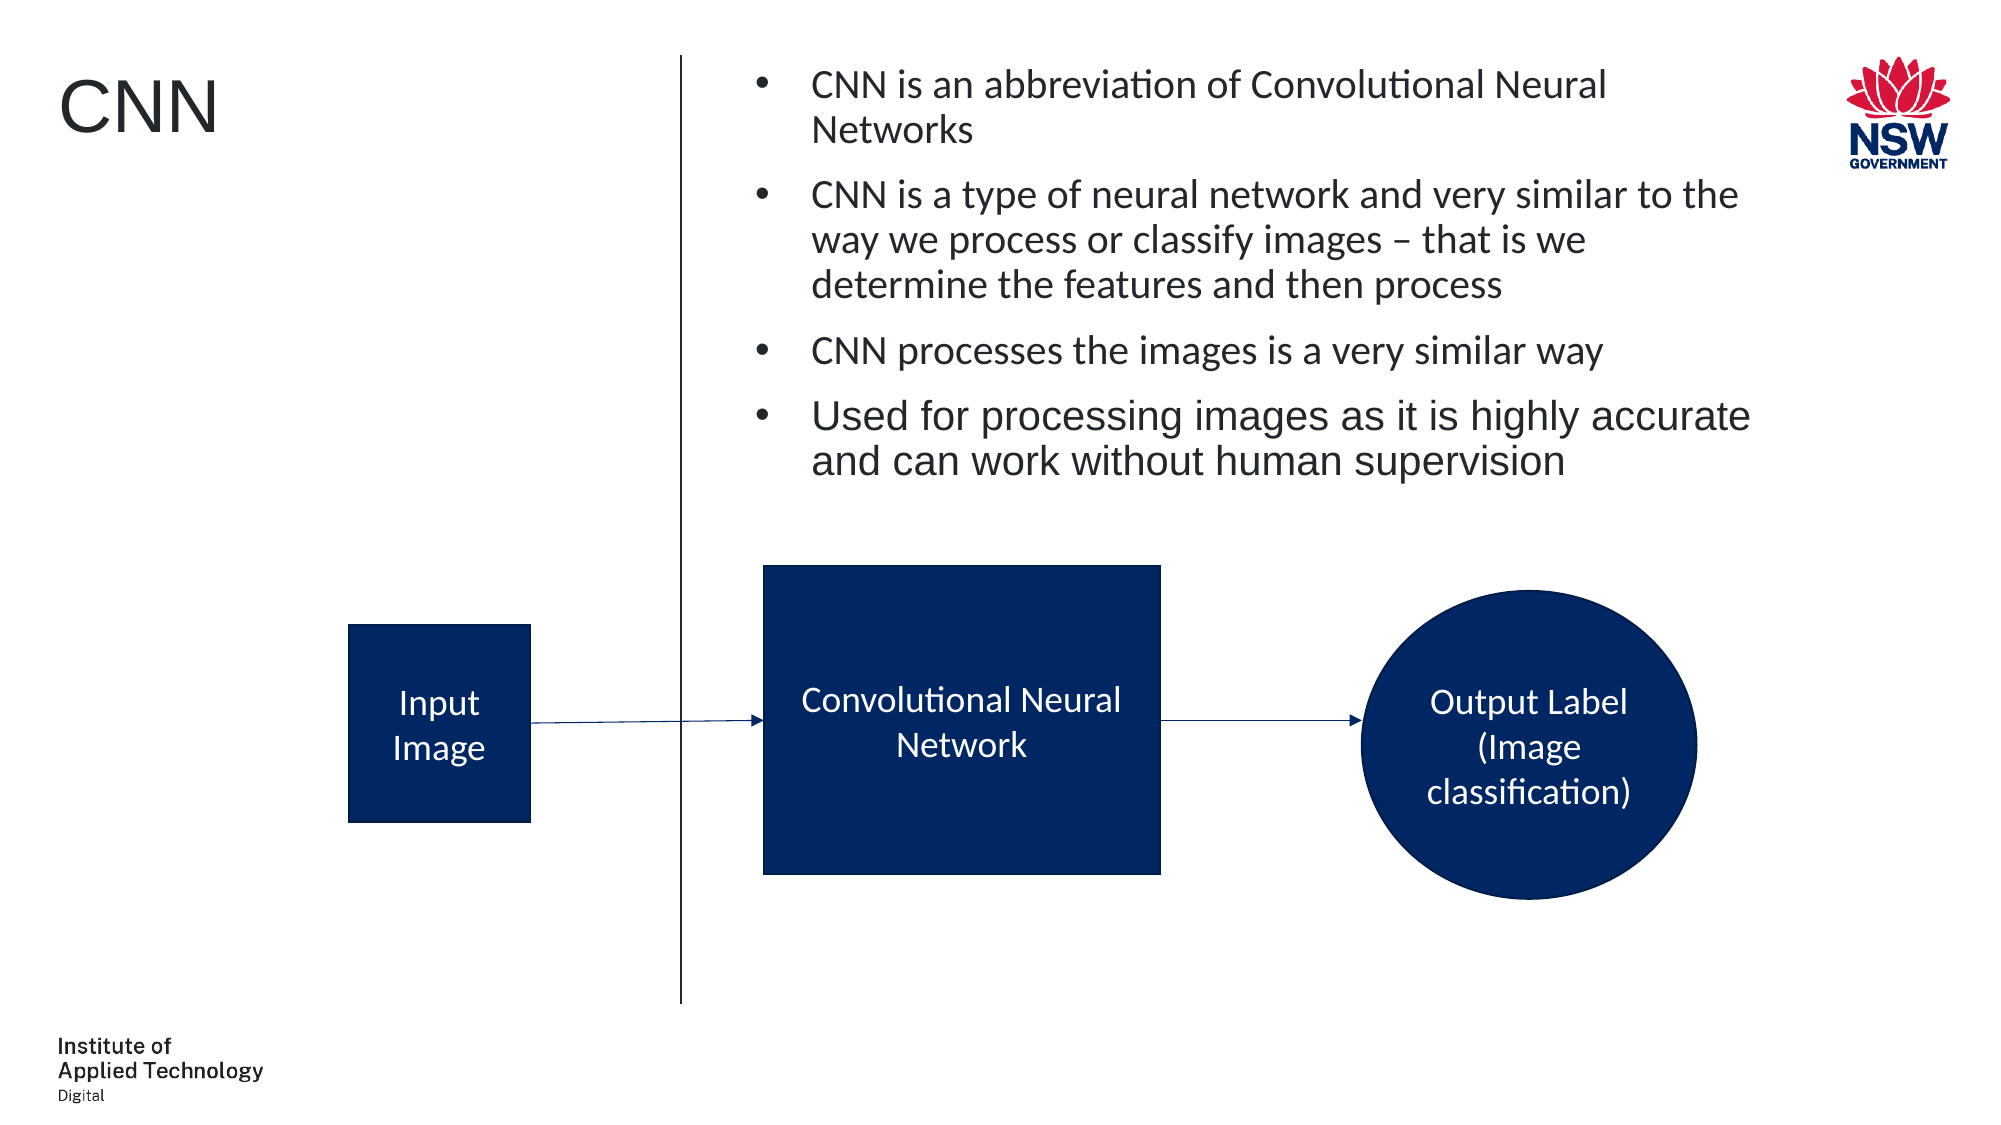

# CNN
CNN is an abbreviation of Convolutional Neural Networks
CNN is a type of neural network and very similar to the way we process or classify images – that is we determine the features and then process
CNN processes the images is a very similar way
Used for processing images as it is highly accurate and can work without human supervision

Convolutional Neural Network
Output Label (Image classification)
Input Image